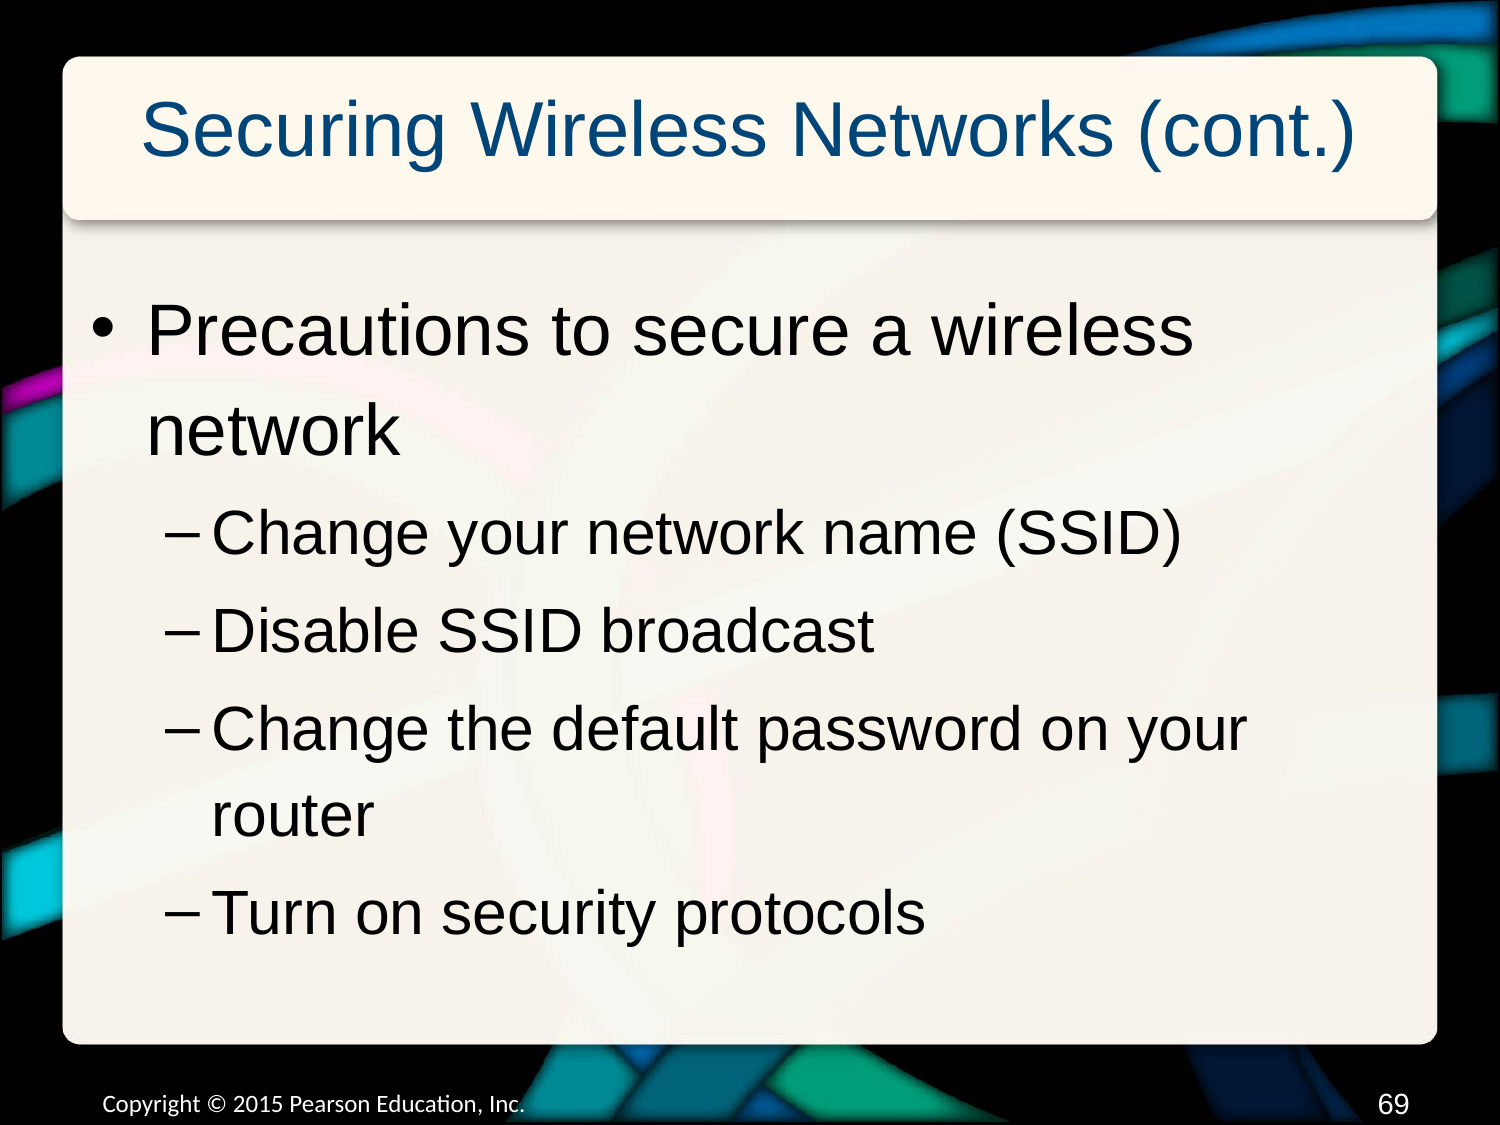

# Securing Wireless Networks (cont.)
Precautions to secure a wireless network
Change your network name (SSID)
Disable SSID broadcast
Change the default password on your router
Turn on security protocols

Copyright © 2015 Pearson Education, Inc.
69